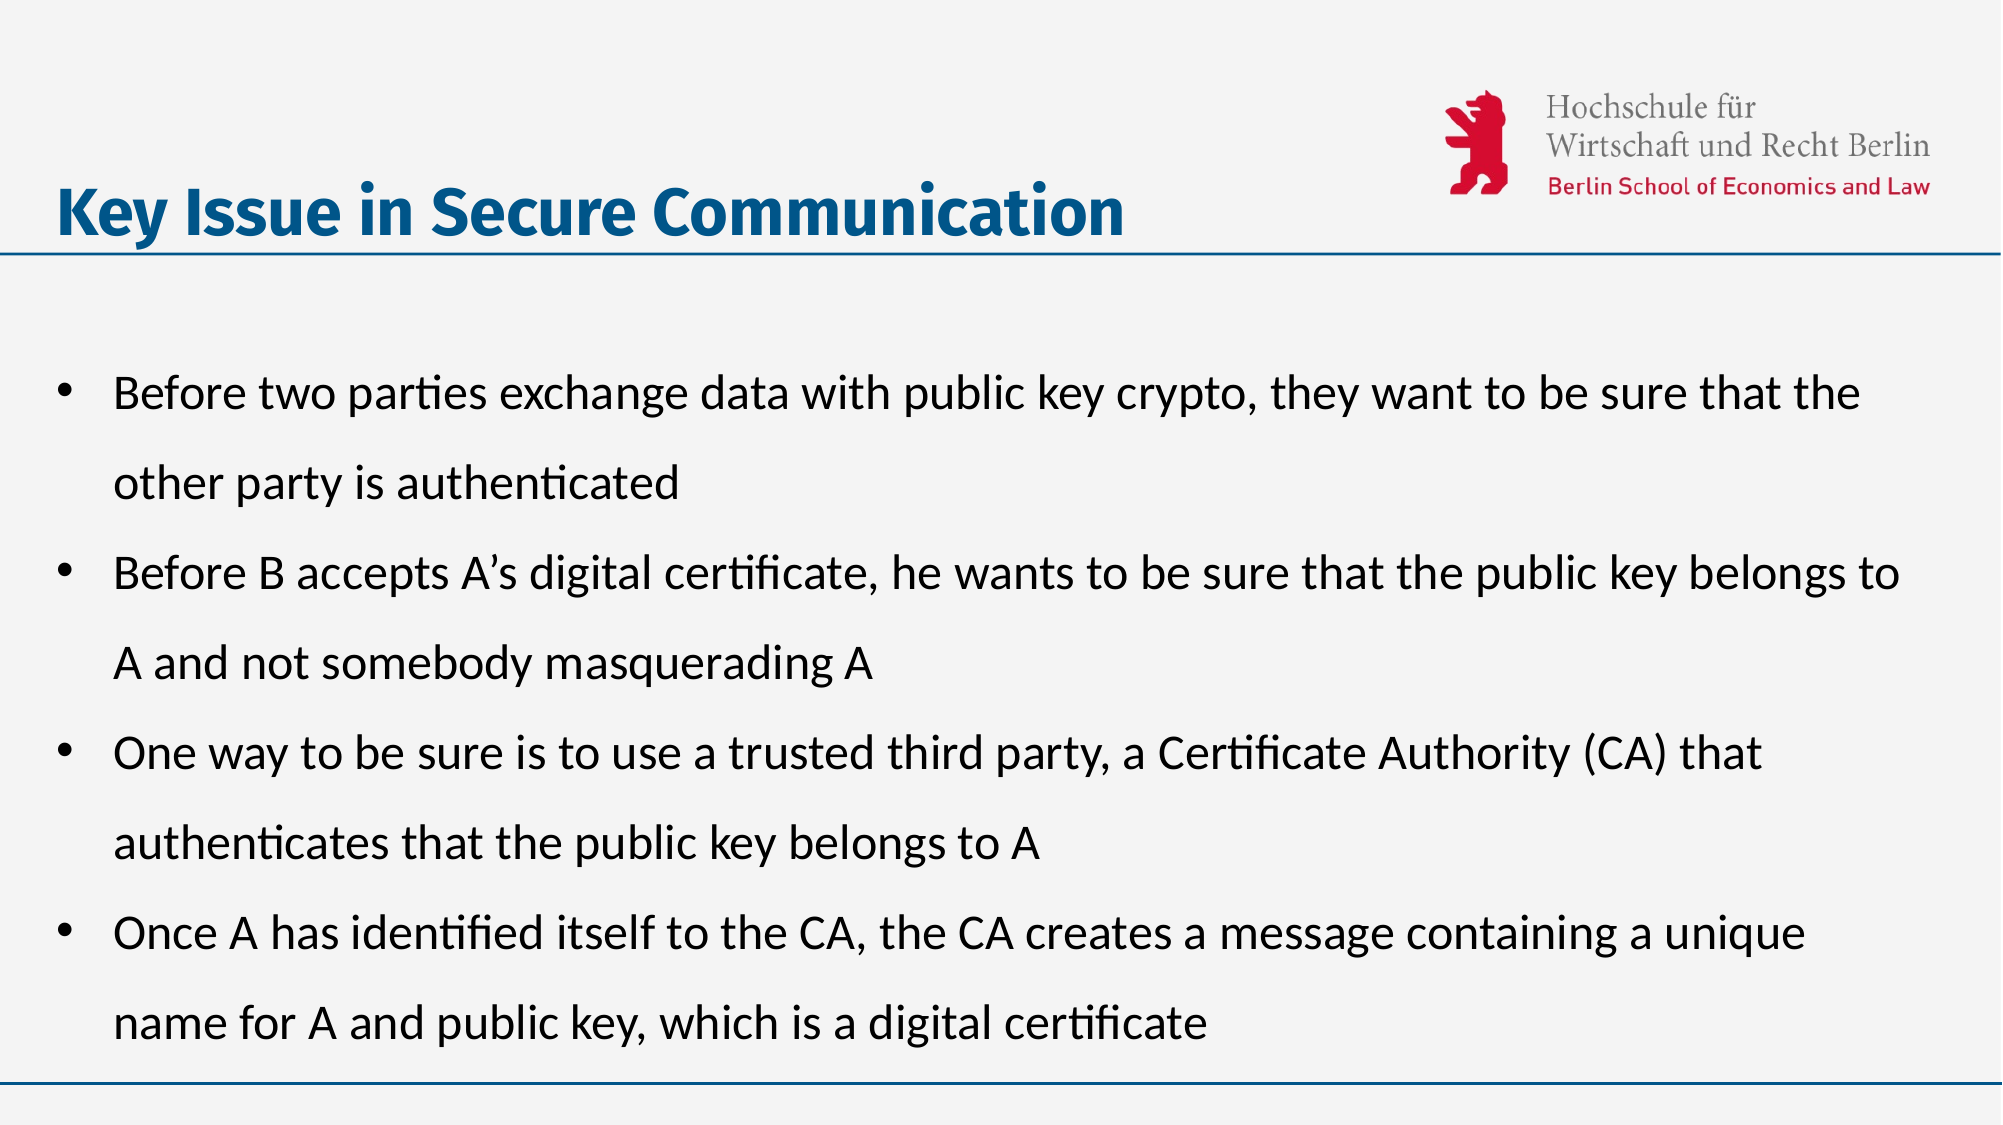

# Key Issue in Secure Communication
Before two parties exchange data with public key crypto, they want to be sure that the other party is authenticated
Before B accepts A’s digital certificate, he wants to be sure that the public key belongs to A and not somebody masquerading A
One way to be sure is to use a trusted third party, a Certificate Authority (CA) that authenticates that the public key belongs to A
Once A has identified itself to the CA, the CA creates a message containing a unique name for A and public key, which is a digital certificate